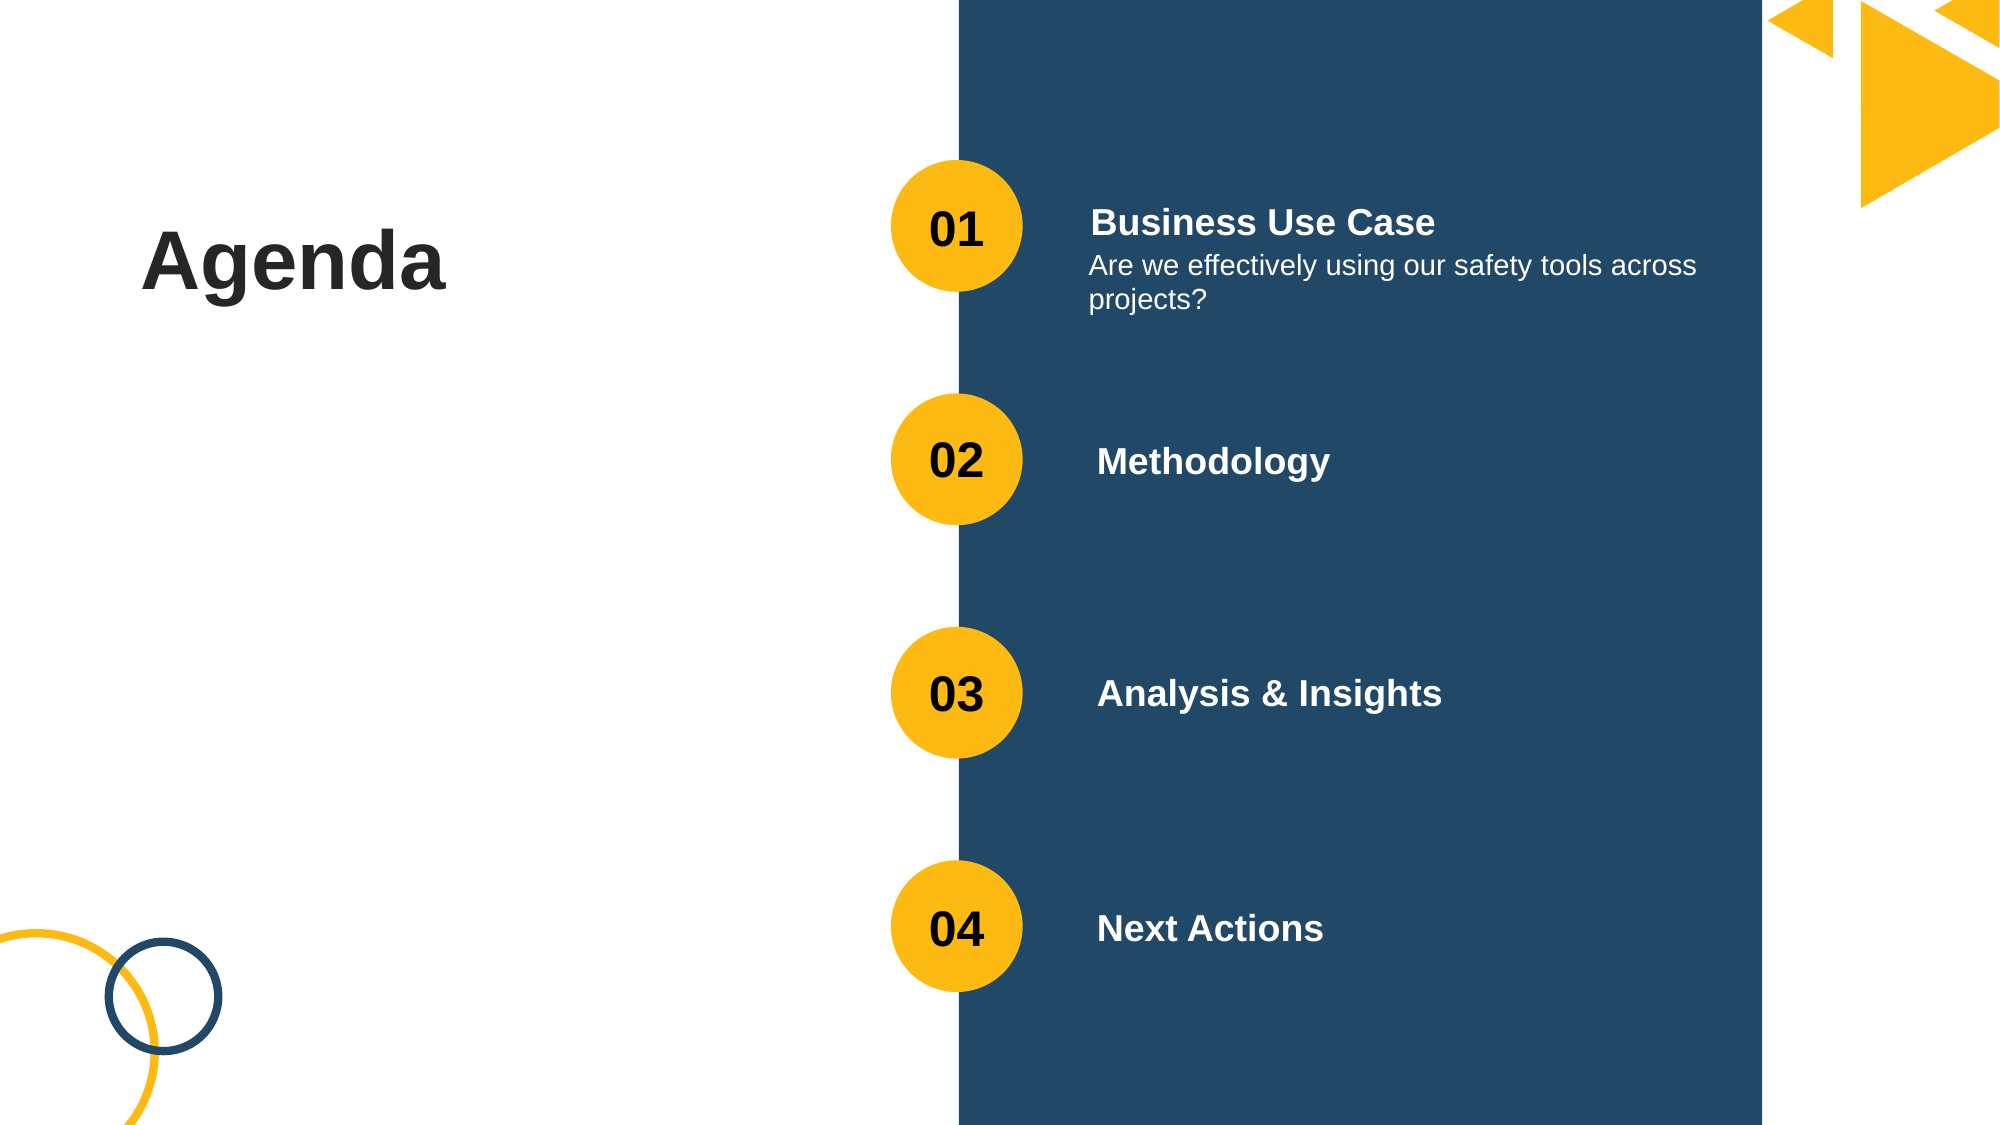

01
Business Use Case
Agenda
Are we effectively using our safety tools across projects?

02
Methodology

03
Analysis & Insights

04
Next Actions